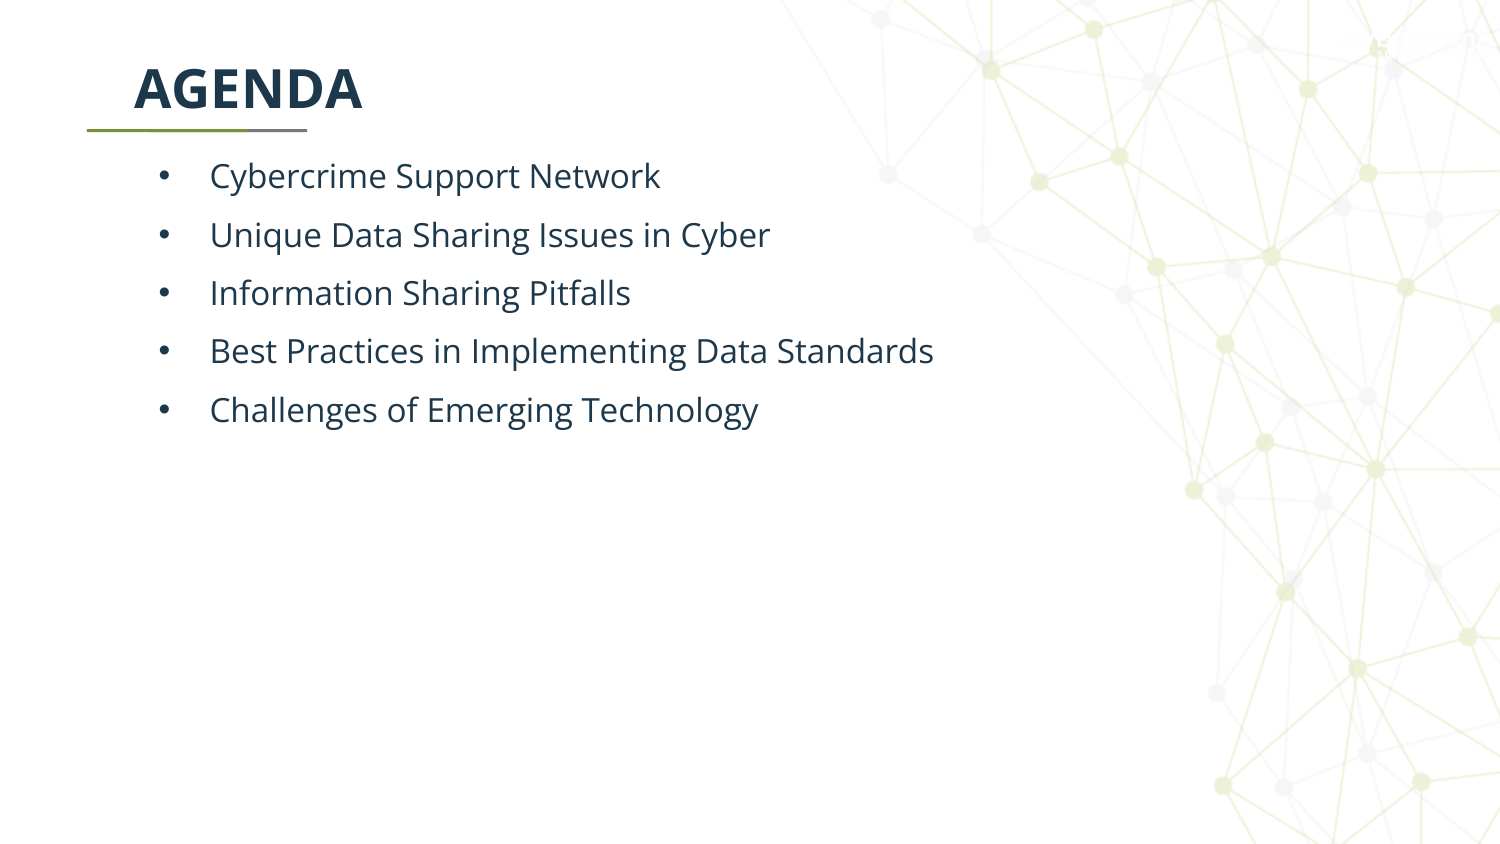

# AGENDA
Cybercrime Support Network
Unique Data Sharing Issues in Cyber
Information Sharing Pitfalls
Best Practices in Implementing Data Standards
Challenges of Emerging Technology